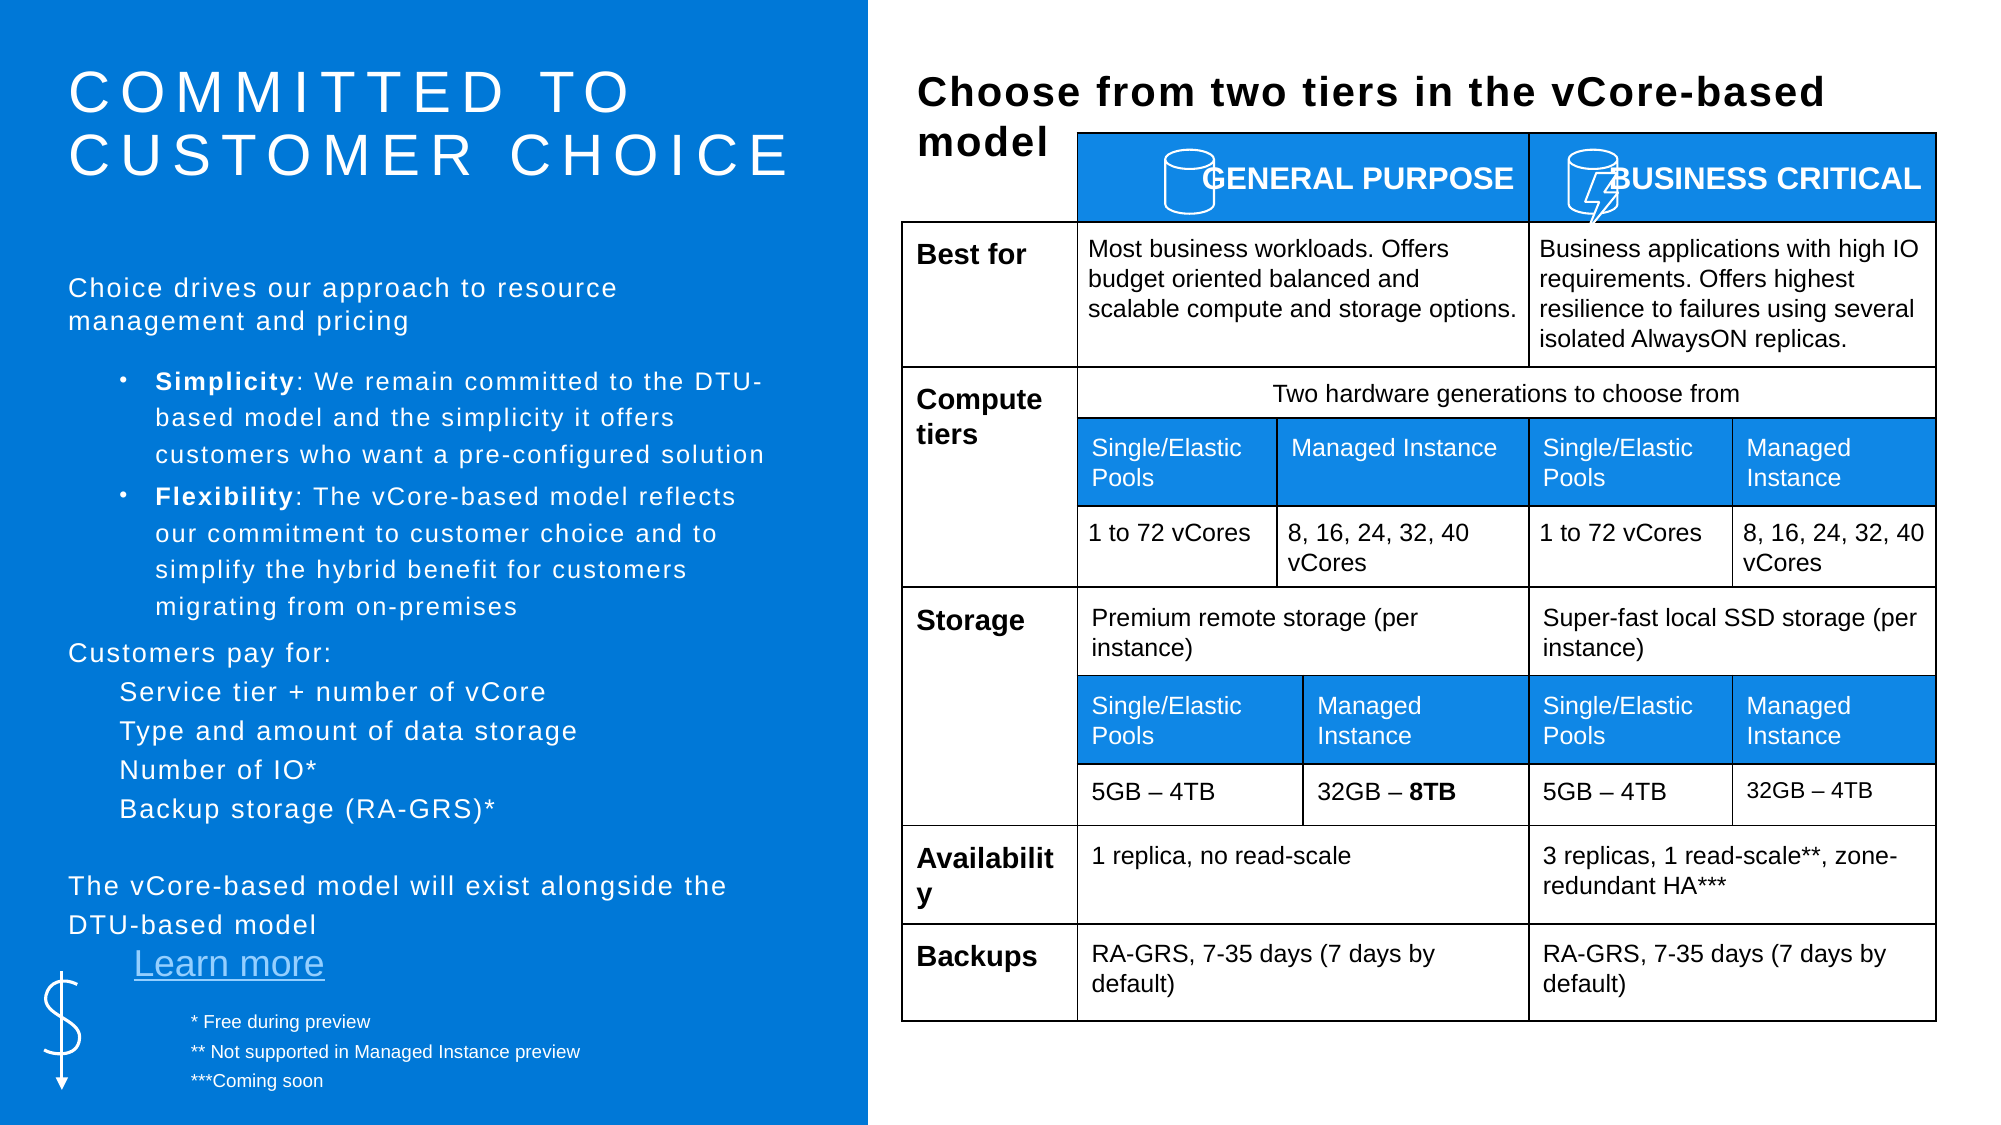

# Committed to customer choice
Choose from two tiers in the vCore-based model
|  | GENERAL PURPOSE |  |  | BUSINESS CRITICAL |  |
| --- | --- | --- | --- | --- | --- |
| Best for | Most business workloads. Offers budget oriented balanced and scalable compute and storage options. |  |  | Business applications with high IO requirements. Offers highest resilience to failures using several isolated AlwaysON replicas. |  |
| Compute tiers | Two hardware generations to choose from |  |  |  |  |
|  | Single/Elastic Pools | Managed Instance | Managed Instance | Single/Elastic Pools | Managed Instance |
|  | 1 to 72 vCores | 8, 16, 24, 32, 40 vCores | 8, 16, 24, 32, 40 vCores | 1 to 72 vCores | 8, 16, 24, 32, 40 vCores |
| Storage | Premium remote storage (per instance) |  |  | Super-fast local SSD storage (per instance) |  |
|  | Single/Elastic Pools |  | Managed Instance | Single/Elastic Pools | Managed Instance |
|  | 5GB – 4TB |  | 32GB – 8TB | 5GB – 4TB | 32GB – 4TB |
| Availability | 1 replica, no read-scale |  |  | 3 replicas, 1 read-scale\*\*, zone-redundant HA\*\*\* |  |
| Backups | RA-GRS, 7-35 days (7 days by default) |  |  | RA-GRS, 7-35 days (7 days by default) |  |

Choice drives our approach to resource management and pricing
Simplicity: We remain committed to the DTU-based model and the simplicity it offers customers who want a pre-configured solution
Flexibility: The vCore-based model reflects our commitment to customer choice and to simplify the hybrid benefit for customers migrating from on-premises
Customers pay for:
Service tier + number of vCore
Type and amount of data storage
Number of IO*
Backup storage (RA-GRS)*

The vCore-based model will exist alongside the DTU-based model
Learn more

* Free during preview
** Not supported in Managed Instance preview
***Coming soon